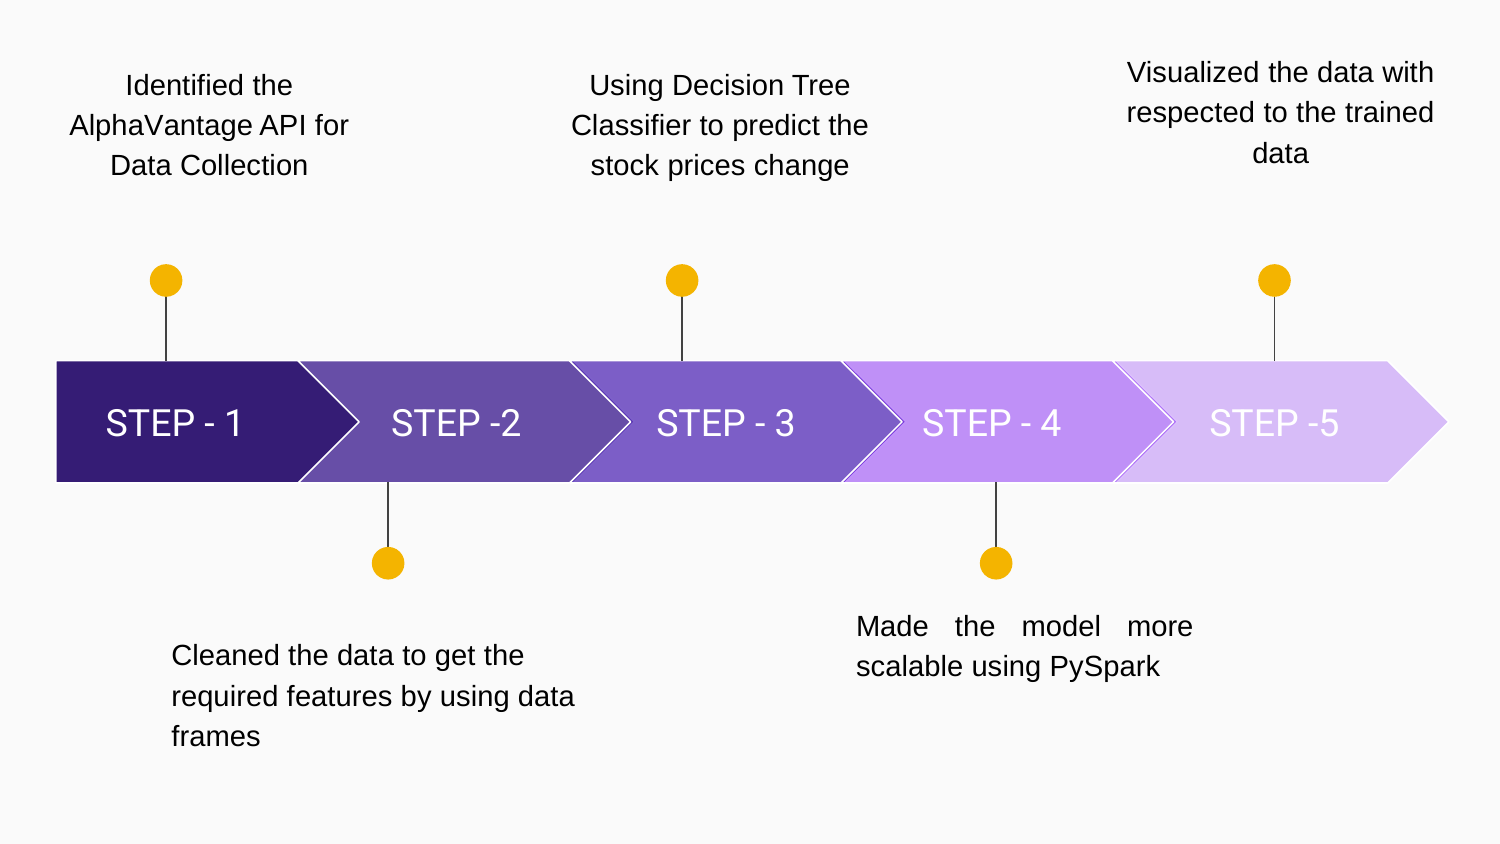

Visualized the data with respected to the trained data
Identified the AlphaVantage API for Data Collection
Using Decision Tree Classifier to predict the stock prices change

STEP - 1
STEP -2
STEP - 3
STEP - 4
STEP -5

Made the model more scalable using PySpark
Cleaned the data to get the required features by using data frames